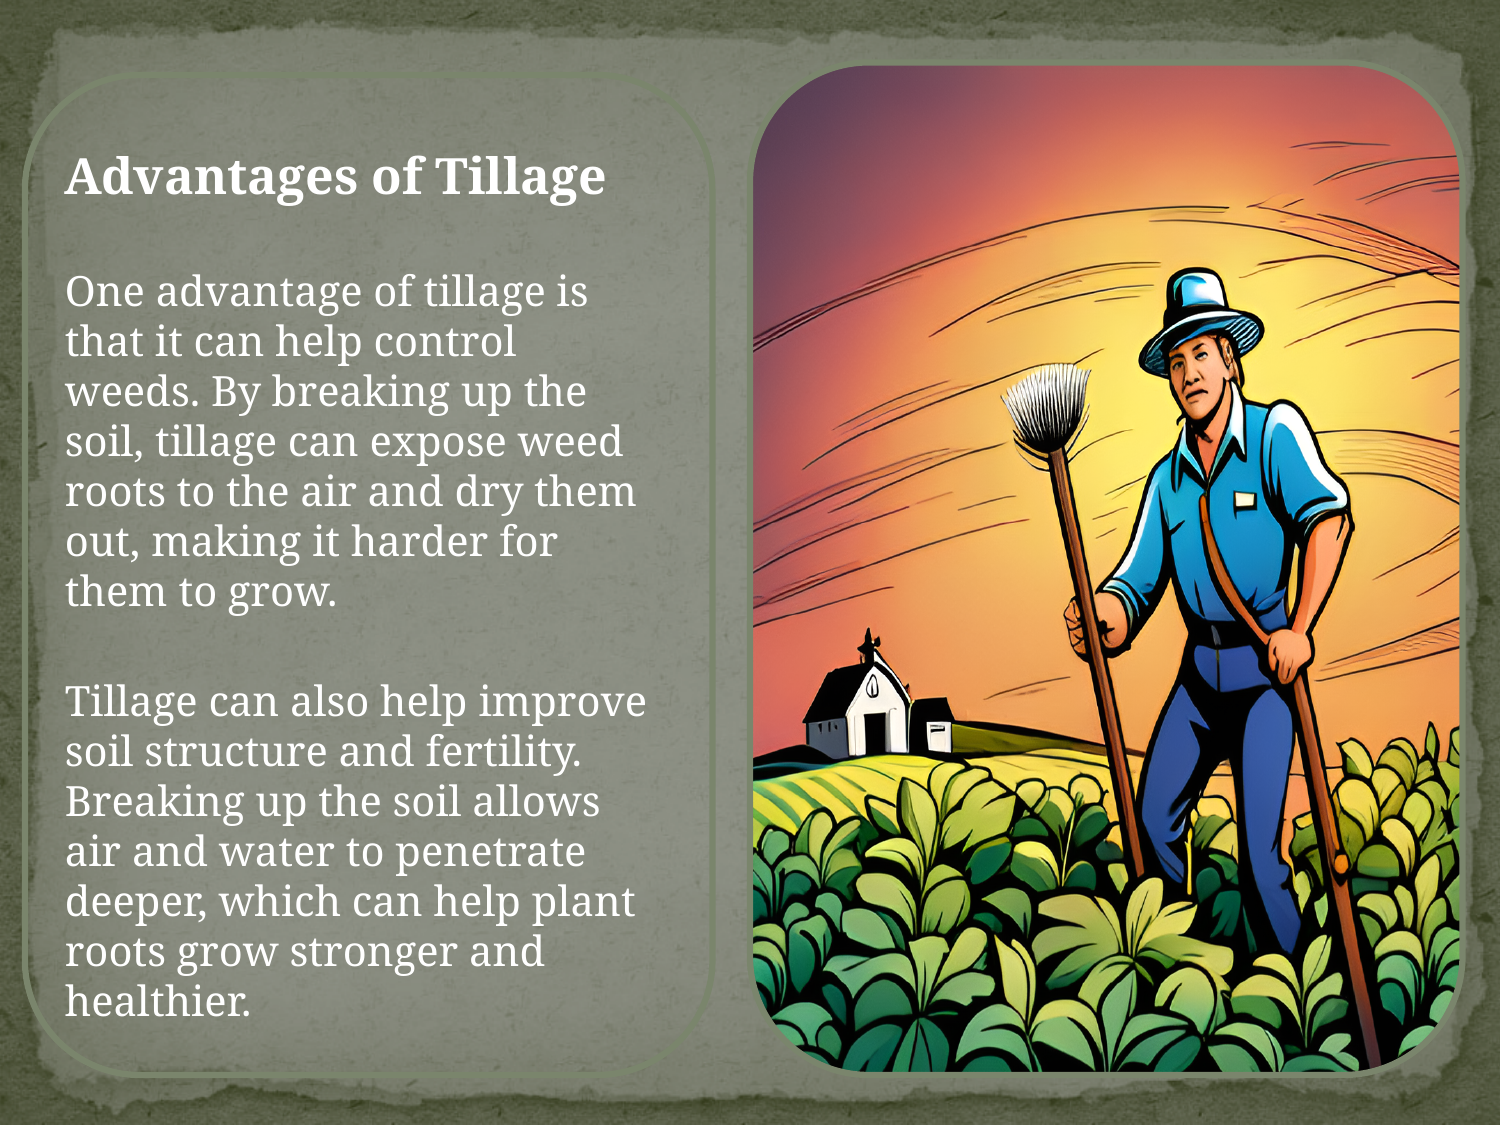

Advantages of Tillage

One advantage of tillage is that it can help control weeds. By breaking up the soil, tillage can expose weed roots to the air and dry them out, making it harder for them to grow.

Tillage can also help improve soil structure and fertility. Breaking up the soil allows air and water to penetrate deeper, which can help plant roots grow stronger and healthier.